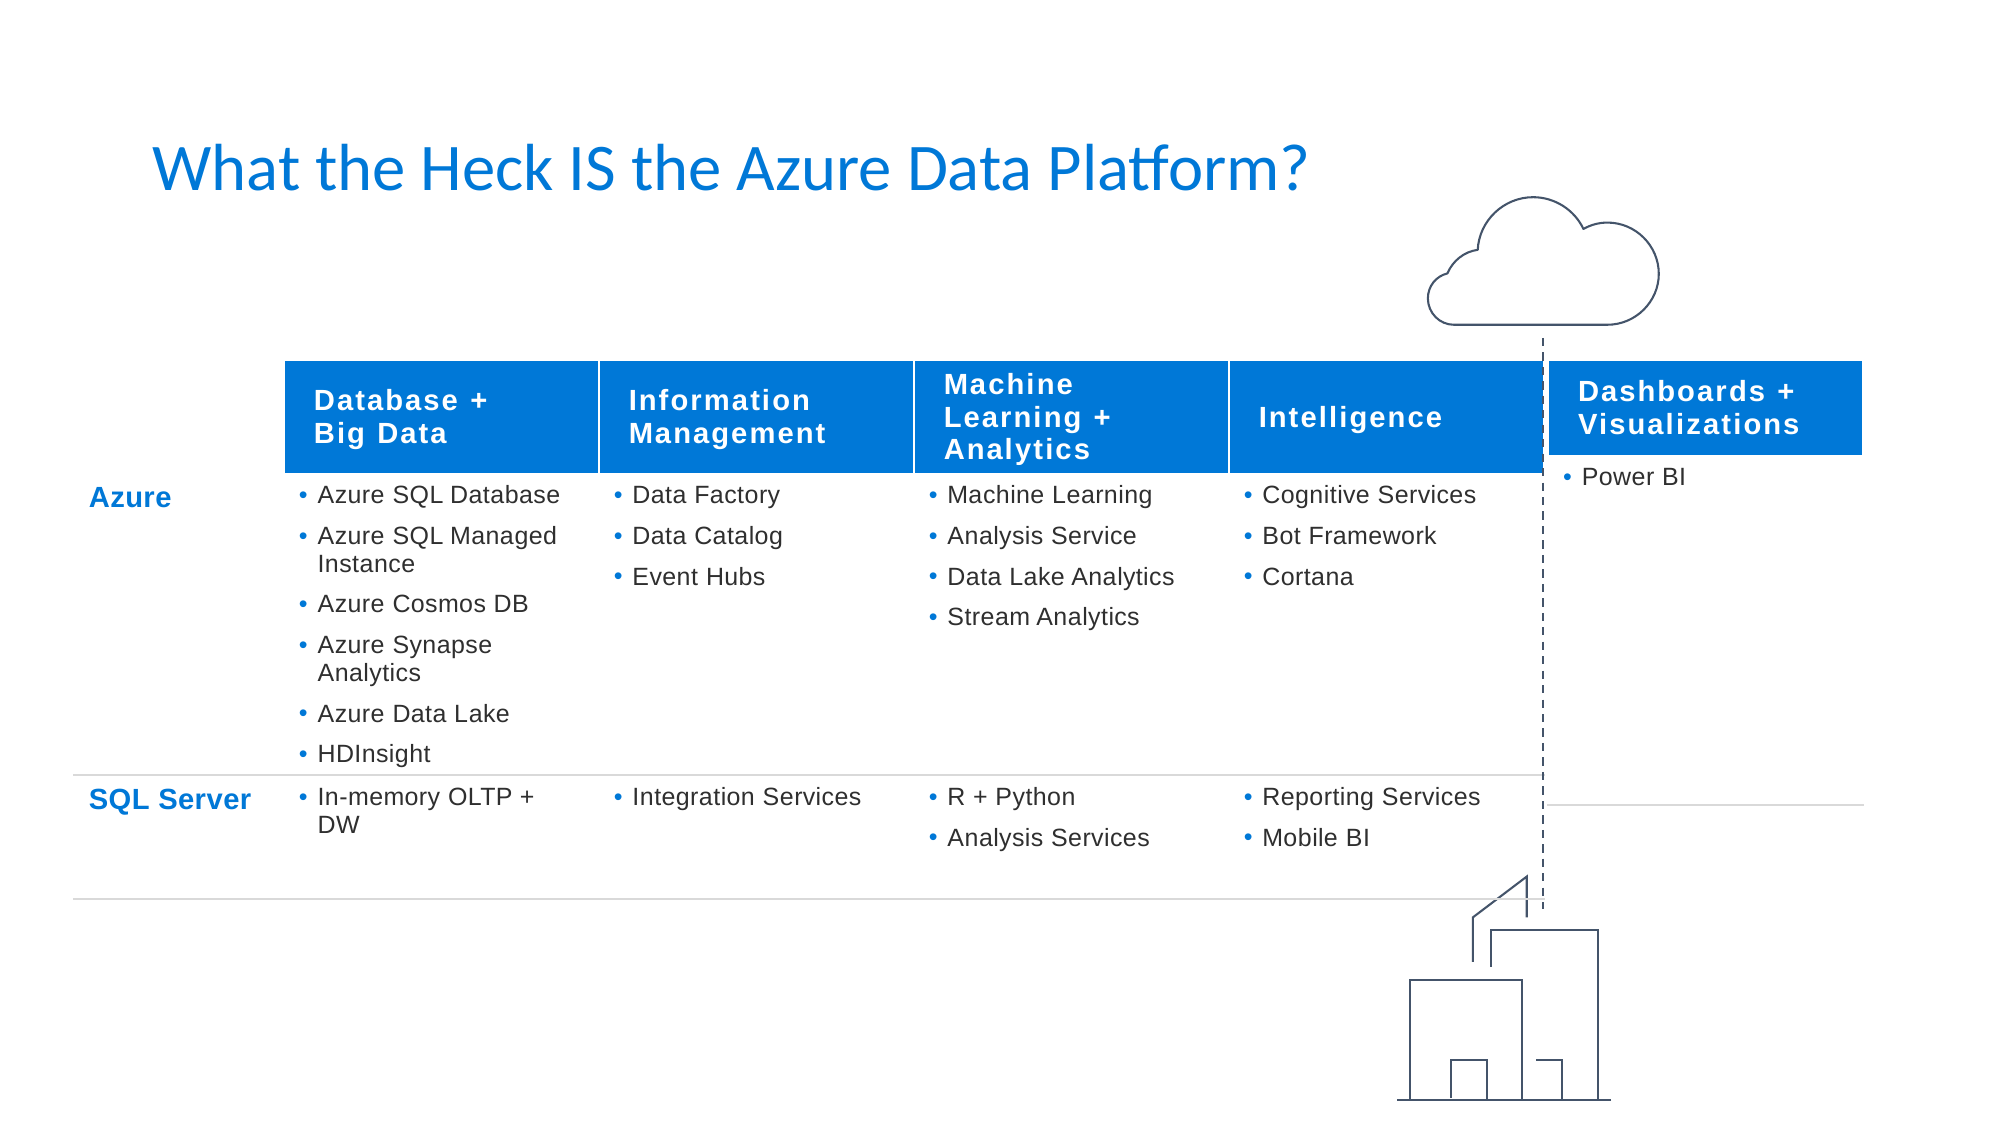

# What the Heck IS the Azure Data Platform?

|  | Database + Big Data | Information Management | Machine Learning + Analytics | Intelligence |
| --- | --- | --- | --- | --- |
| Azure | Azure SQL Database Azure SQL Managed Instance Azure Cosmos DB Azure Synapse Analytics Azure Data Lake HDInsight | Data Factory Data Catalog Event Hubs | Machine Learning Analysis Service Data Lake Analytics Stream Analytics | Cognitive Services Bot Framework Cortana |
| SQL Server | In-memory OLTP + DW | Integration Services | R + Python Analysis Services | Reporting Services Mobile BI |
| Dashboards + Visualizations |
| --- |
| Power BI |